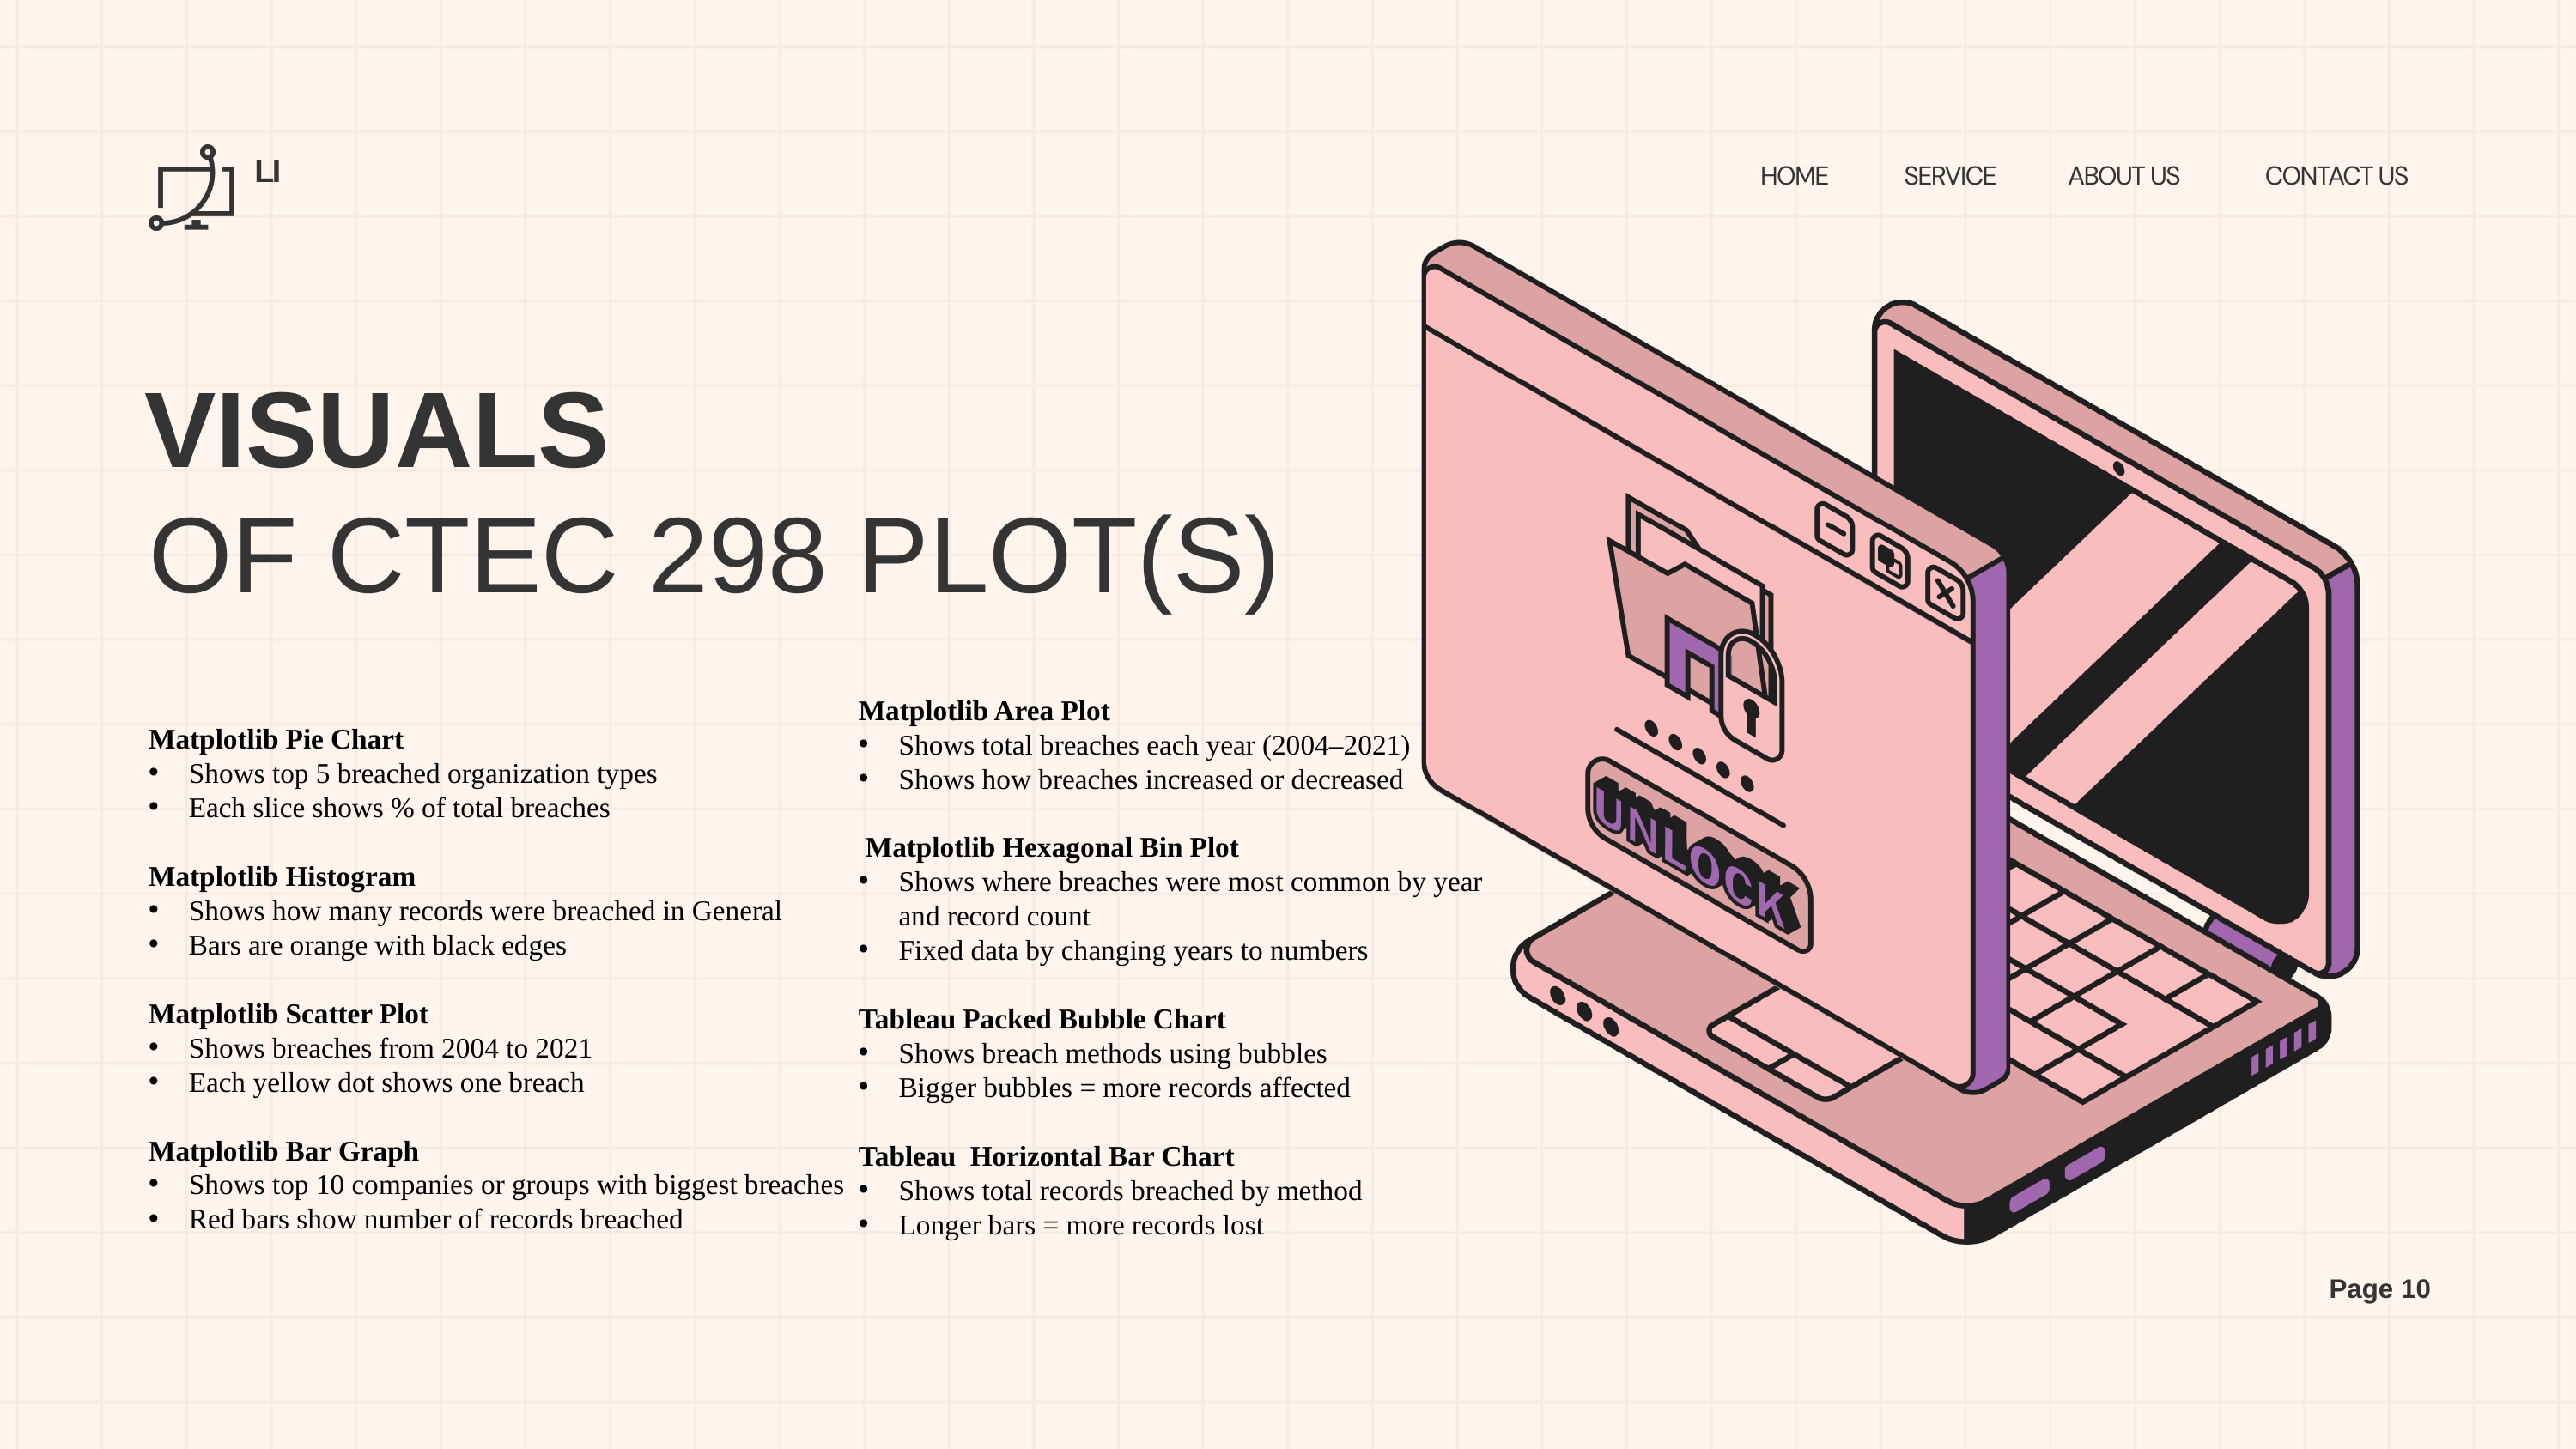

LI
HOME
SERVICE
ABOUT US
CONTACT US

VISUALS
OF CTEC 298 PLOT(S)
Matplotlib Area Plot
Shows total breaches each year (2004–2021)
Shows how breaches increased or decreased

 Matplotlib Hexagonal Bin Plot
Shows where breaches were most common by year and record count
Fixed data by changing years to numbers

Tableau Packed Bubble Chart
Shows breach methods using bubbles
Bigger bubbles = more records affected

Tableau  Horizontal Bar Chart
Shows total records breached by method
Longer bars = more records lost

Matplotlib Pie Chart
Shows top 5 breached organization types
Each slice shows % of total breaches

Matplotlib Histogram
Shows how many records were breached in General
Bars are orange with black edges

Matplotlib Scatter Plot
Shows breaches from 2004 to 2021
Each yellow dot shows one breach

Matplotlib Bar Graph
Shows top 10 companies or groups with biggest breaches
Red bars show number of records breached
Page 10